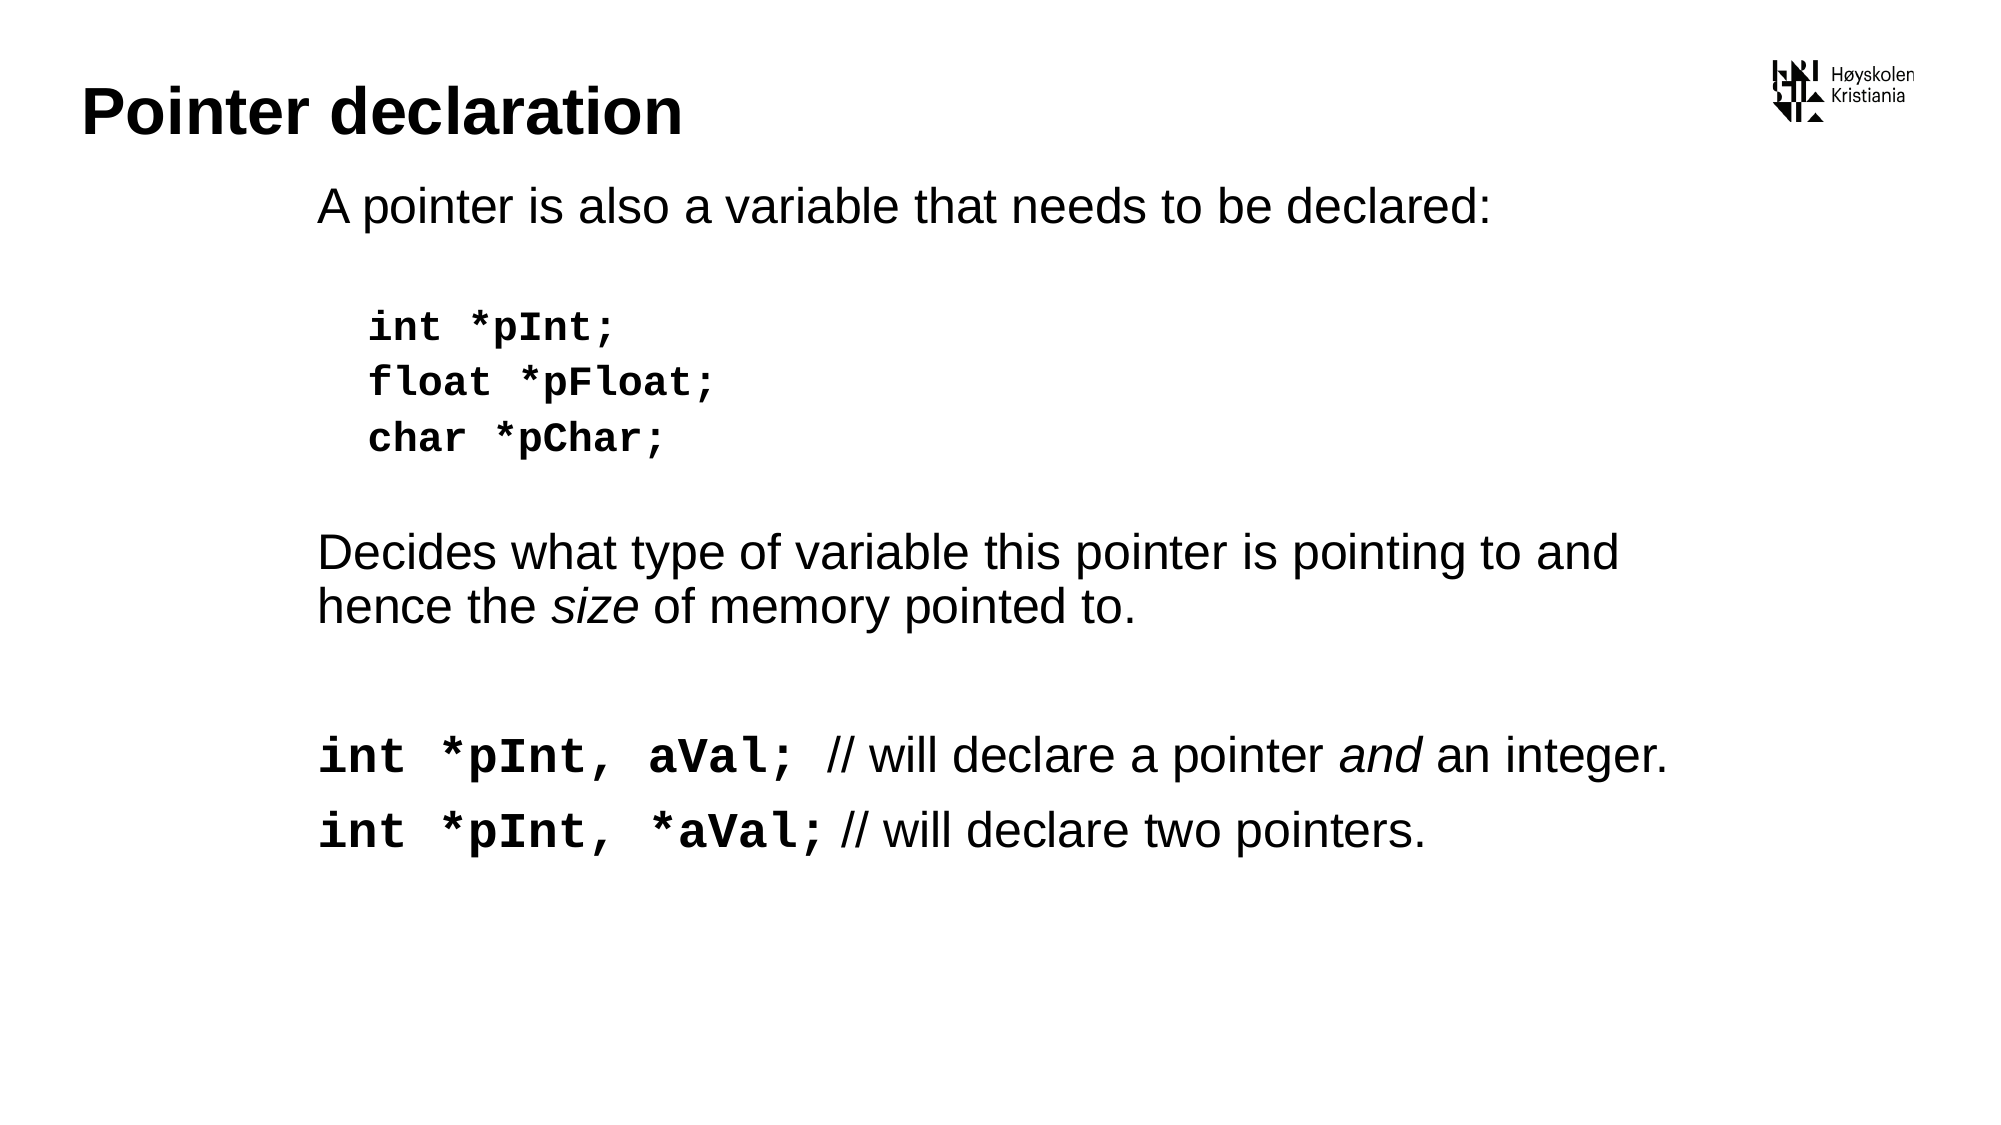

# Pointer declaration
A pointer is also a variable that needs to be declared:
int *pInt;
float *pFloat;
char *pChar;
Decides what type of variable this pointer is pointing to and hence the size of memory pointed to.

int *pInt, aVal; // will declare a pointer and an integer.
int *pInt, *aVal; // will declare two pointers.